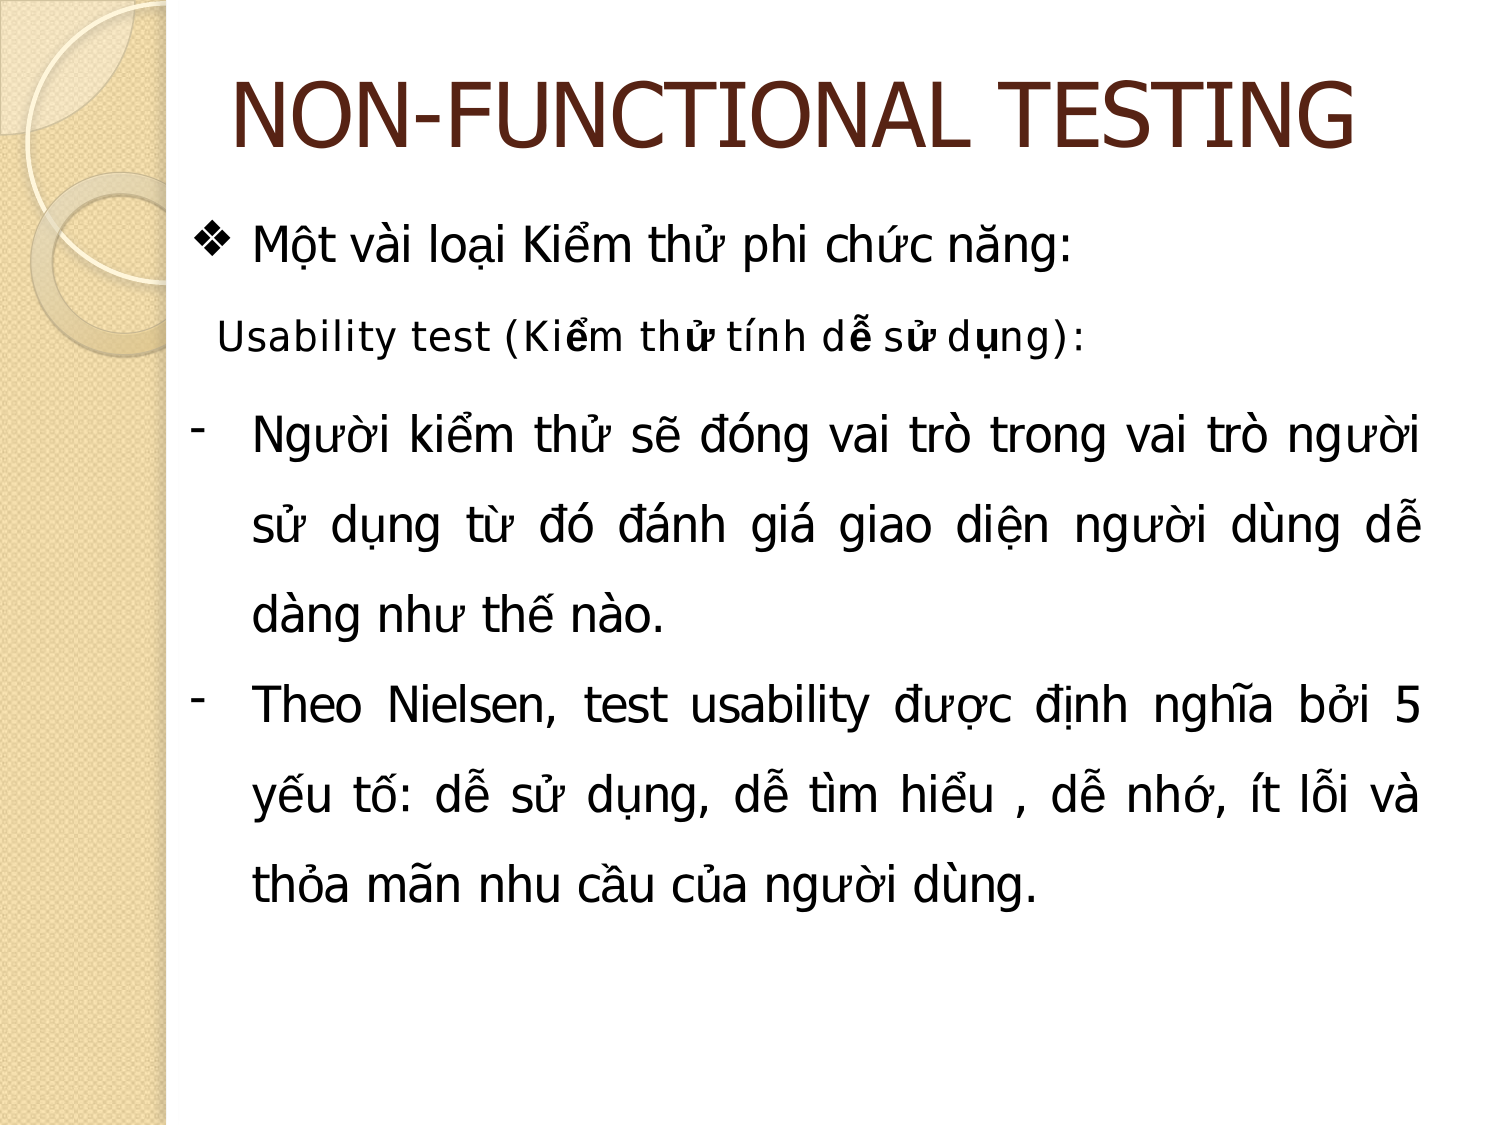

# NON-FUNCTIONAL TESTING
Một vài loại Kiểm thử phi chức năng:
Usability test (Kiểm thử tính dễ sử dụng):
Người kiểm thử sẽ đóng vai trò trong vai trò người sử dụng từ đó đánh giá giao diện người dùng dễ dàng như thế nào.
Theo Nielsen, test usability được định nghĩa bởi 5 yếu tố: dễ sử dụng, dễ tìm hiểu , dễ nhớ, ít lỗi và thỏa mãn nhu cầu của người dùng.